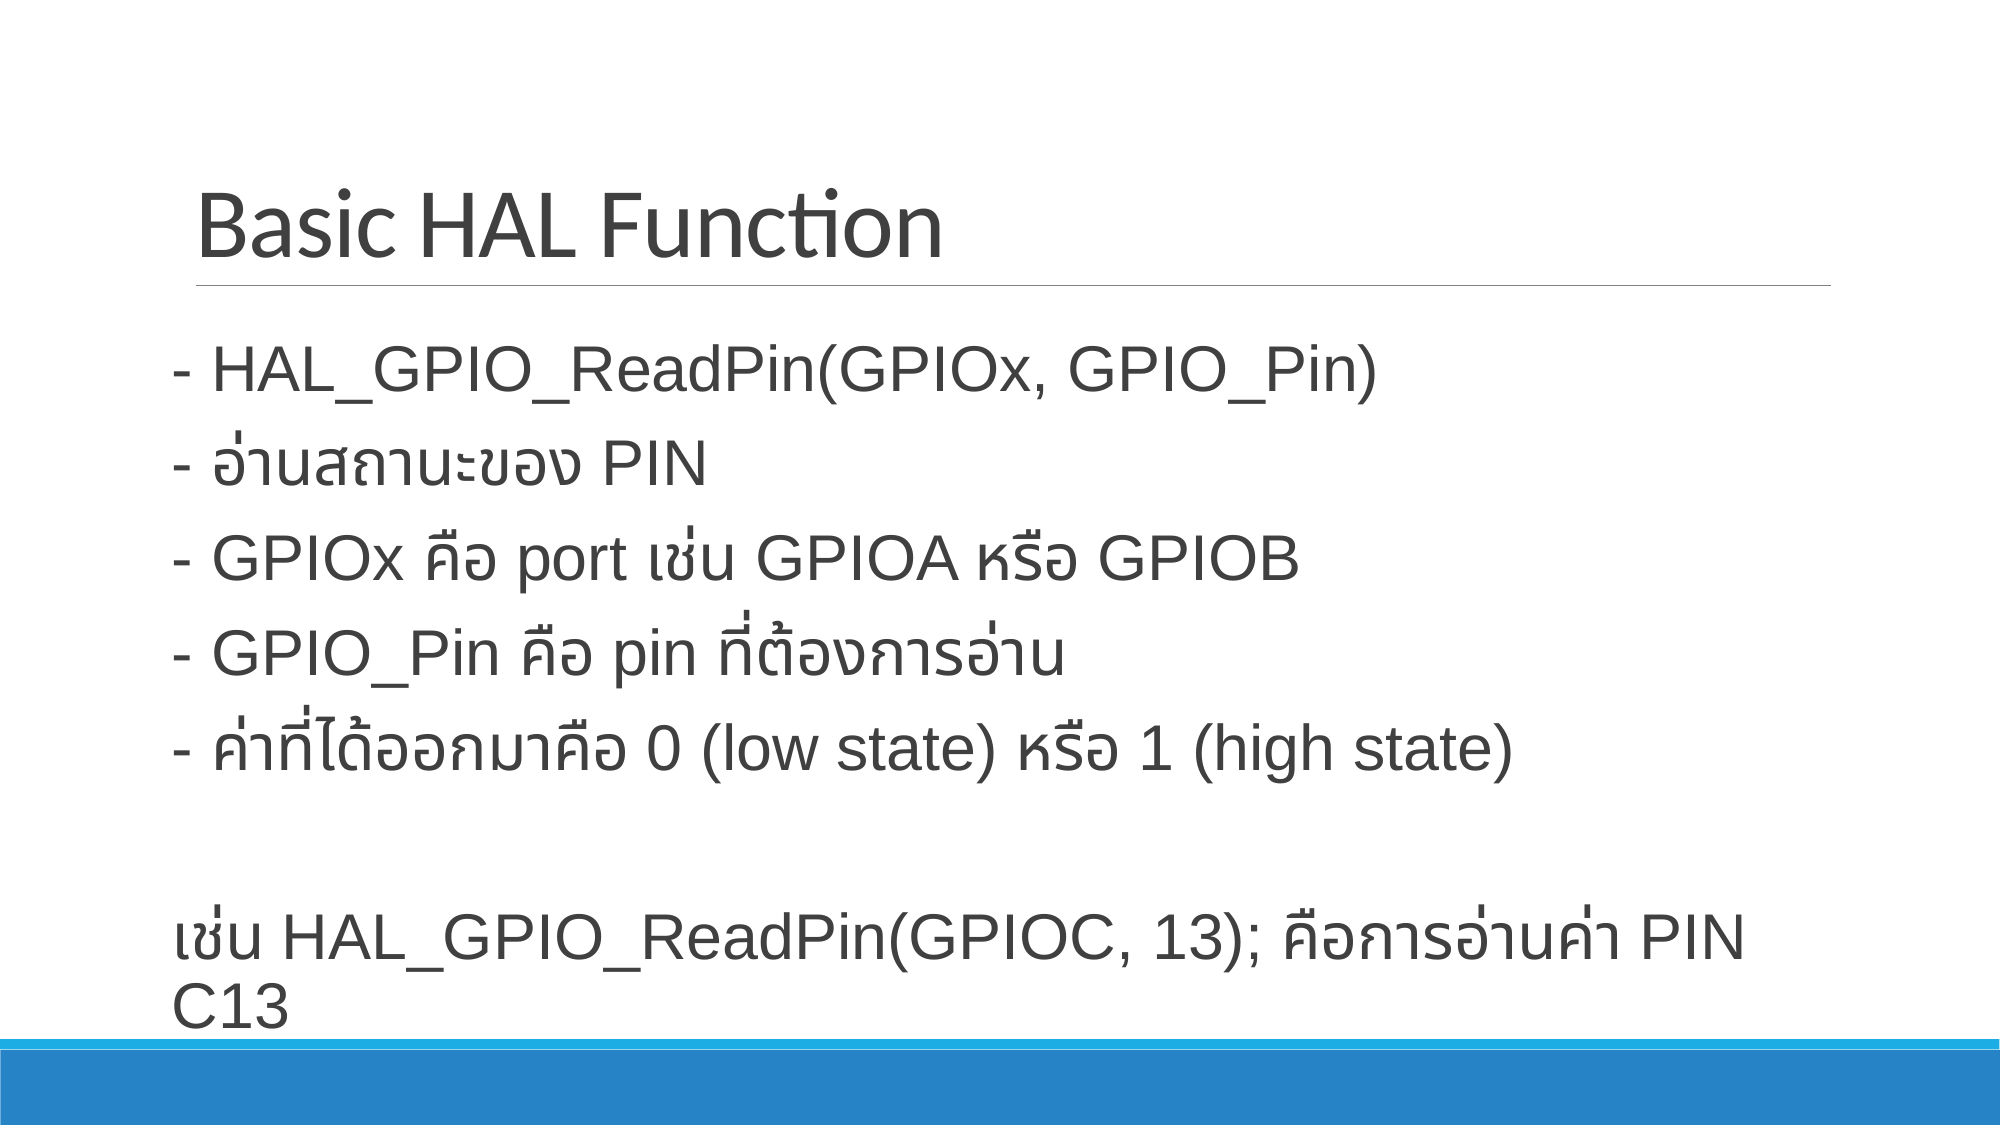

# Basic HAL Function
- HAL_GPIO_ReadPin(GPIOx, GPIO_Pin)
- อ่านสถานะของ PIN
- GPIOx คือ port เช่น GPIOA หรือ GPIOB
- GPIO_Pin คือ pin ที่ต้องการอ่าน
- ค่าที่ได้ออกมาคือ 0 (low state) หรือ 1 (high state)

เช่น HAL_GPIO_ReadPin(GPIOC, 13); คือการอ่านค่า PIN C13